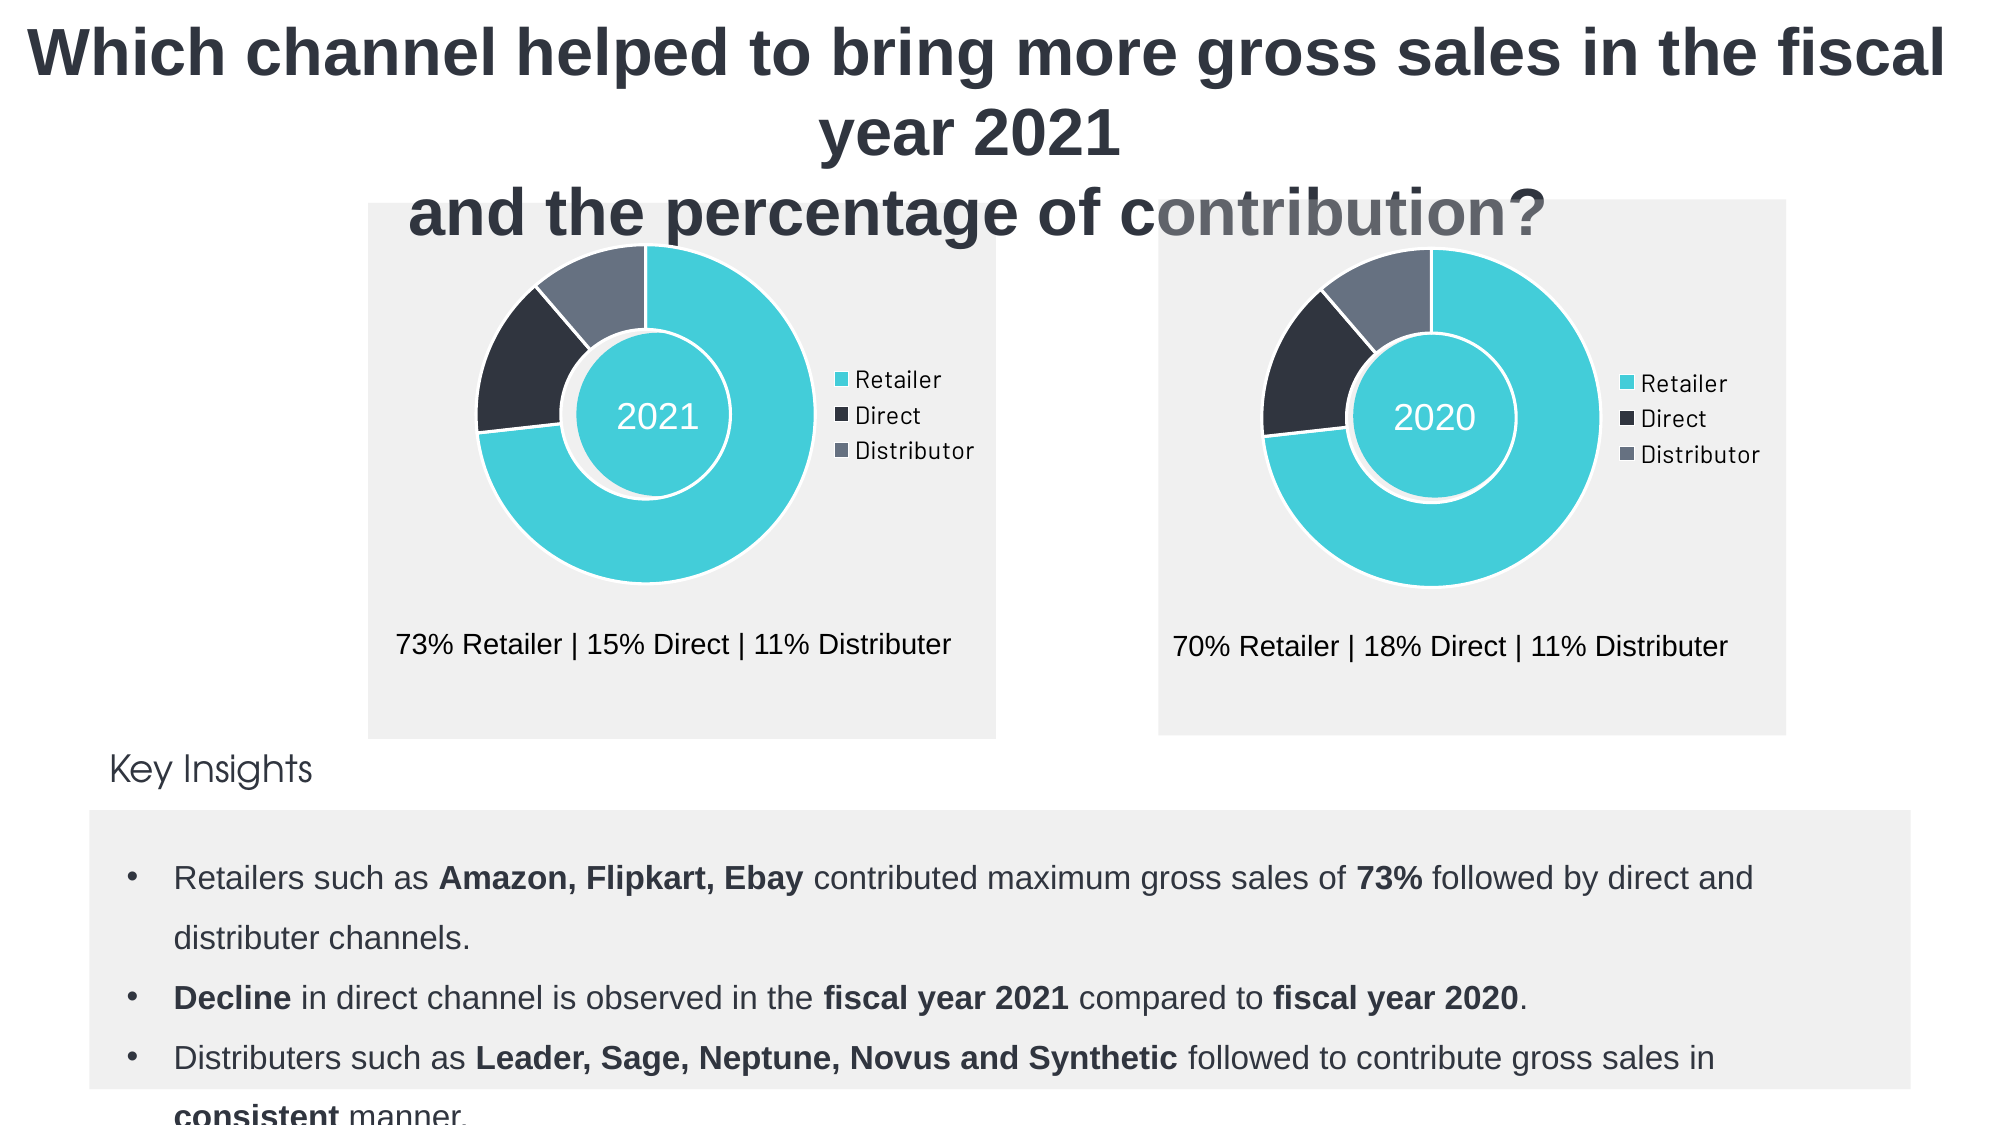

Which channel helped to bring more gross sales in the fiscal year 2021
and the percentage of contribution?

### Chart

| Category |  |
|---|---|
| Retailer | 73.23681364892467 |
| Direct | 15.469181785413914 |
| Distributor | 11.294004565661421 |

### Chart

| Category |  |
|---|---|
| Retailer | 73.23681364892467 |
| Direct | 15.469181785413914 |
| Distributor | 11.294004565661421 |

### Chart

| Category |
|---|

### Chart

| Category |
|---|
2021
2020
73% Retailer | 15% Direct | 11% Distributer
70% Retailer | 18% Direct | 11% Distributer
Key Insights

Retailers such as Amazon, Flipkart, Ebay contributed maximum gross sales of 73% followed by direct and distributer channels.
Decline in direct channel is observed in the fiscal year 2021 compared to fiscal year 2020.
Distributers such as Leader, Sage, Neptune, Novus and Synthetic followed to contribute gross sales in consistent manner.